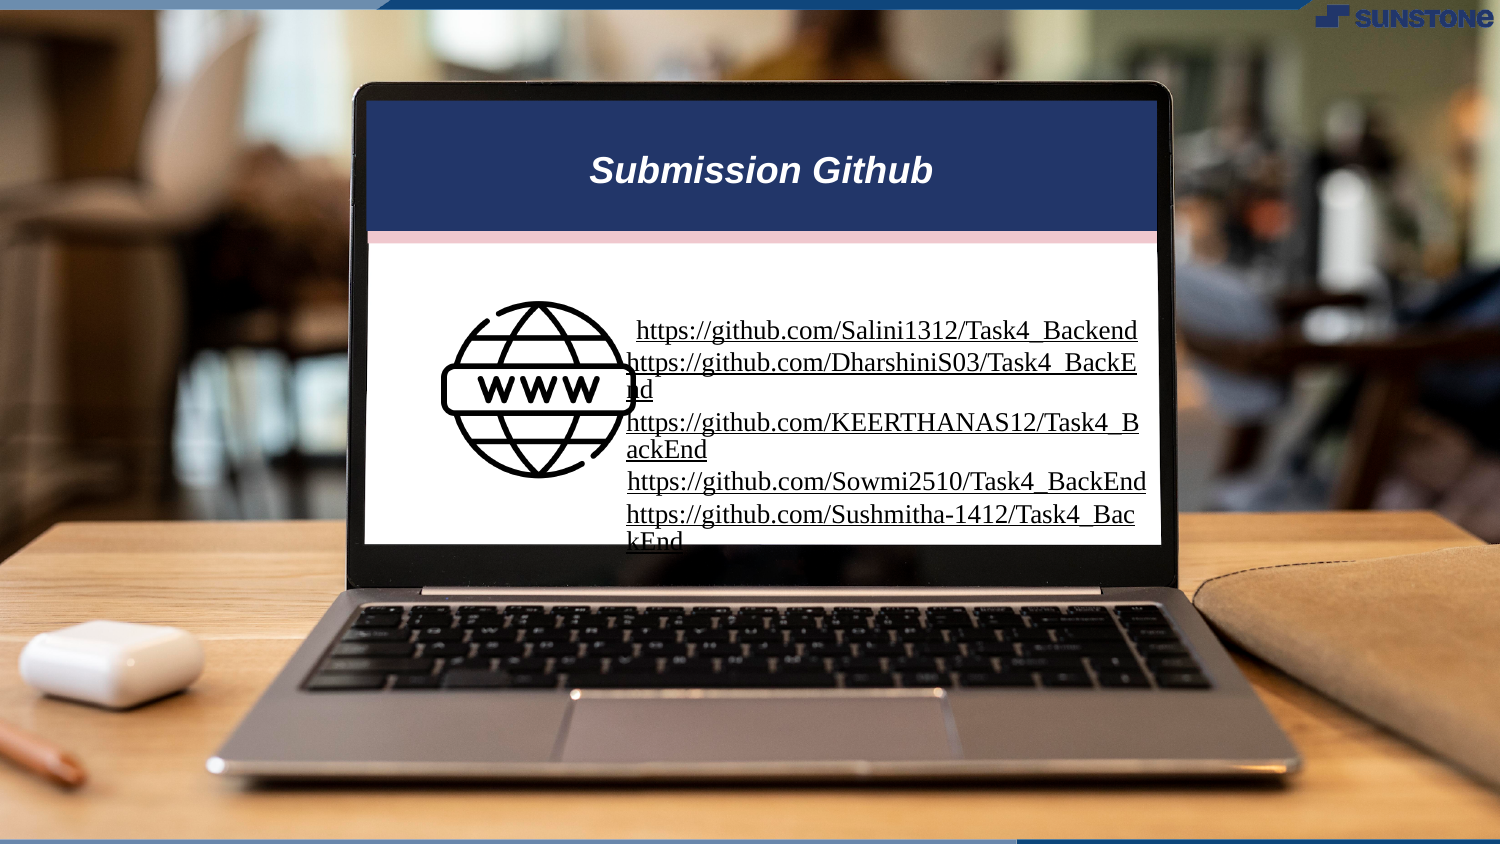

Submission Github
https://github.com/Salini1312/Task4_Backend
https://github.com/DharshiniS03/Task4_BackEnd
https://github.com/KEERTHANAS12/Task4_BackEnd
https://github.com/Sowmi2510/Task4_BackEnd
https://github.com/Sushmitha-1412/Task4_BackEnd